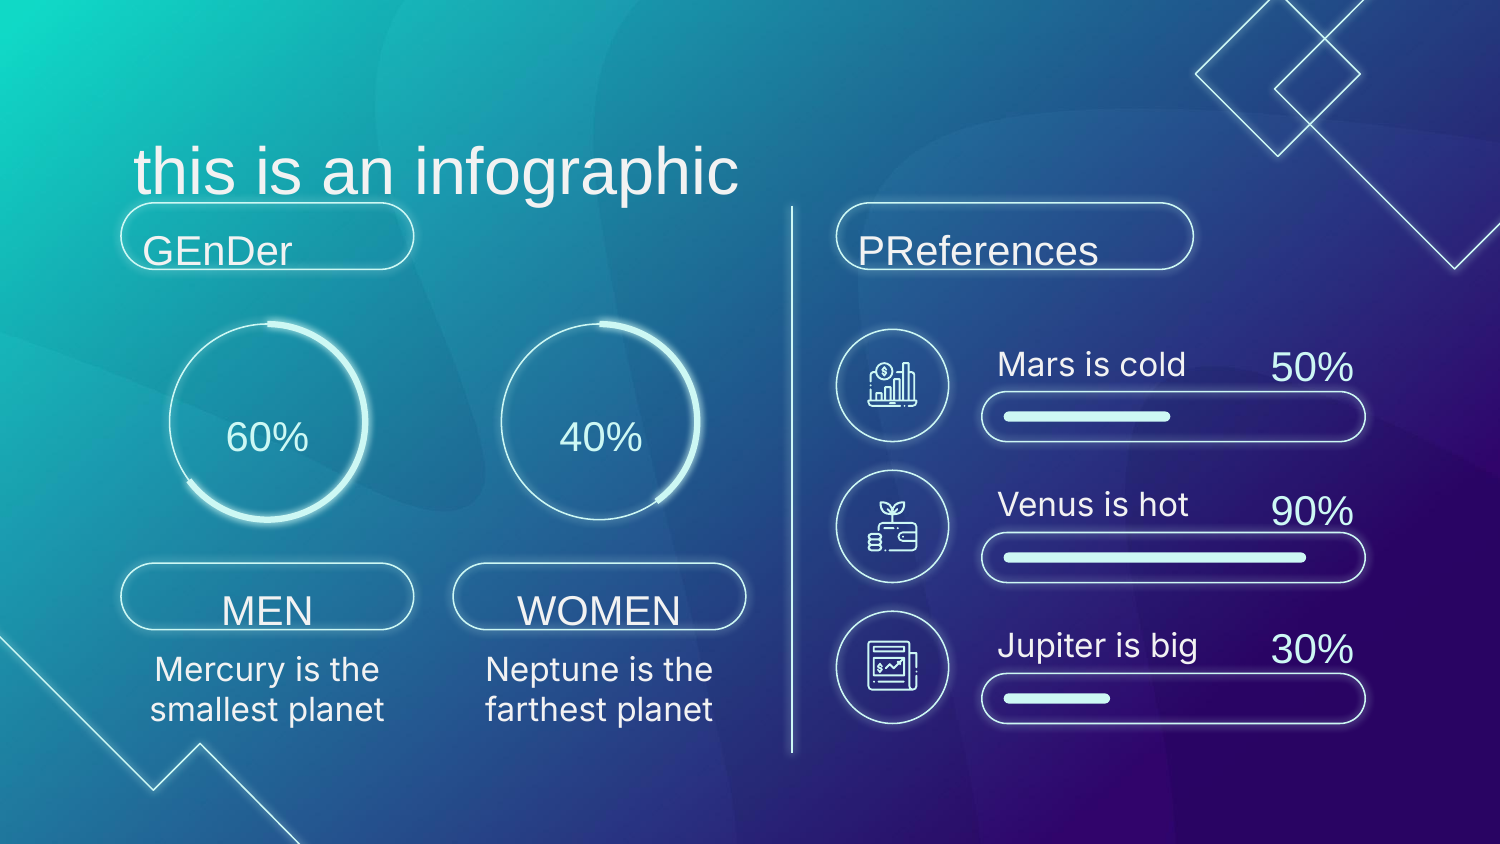

# this is an infographic

PReferences
GEnDer

50%

Mars is cold

60%
40%

Venus is hot
90%

MEN
WOMEN
Jupiter is big

30%
Mercury is the smallest planet
Neptune is the farthest planet